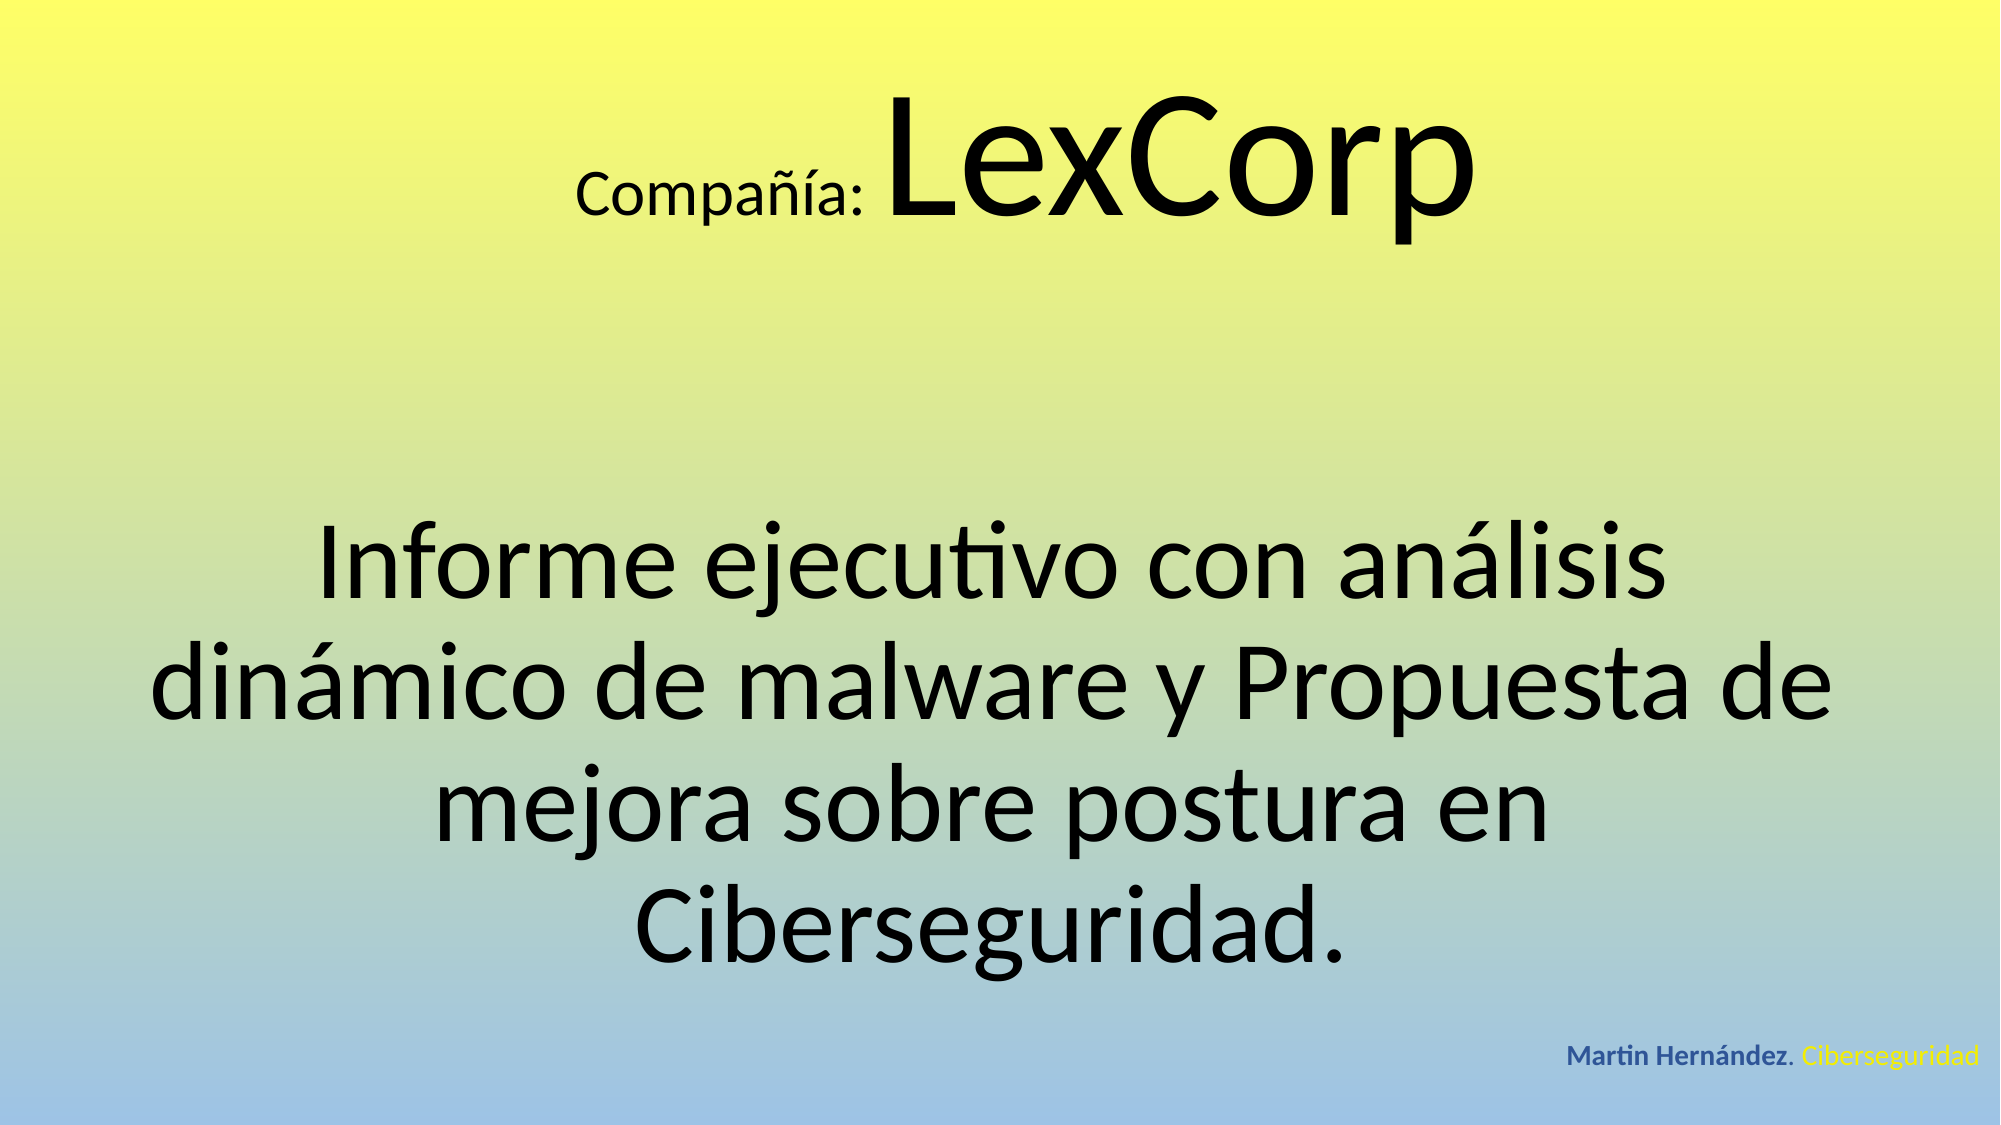

Compañía: LexCorp
# Informe ejecutivo con análisis dinámico de malware y Propuesta de mejora sobre postura en Ciberseguridad.
Martin Hernández. Ciberseguridad